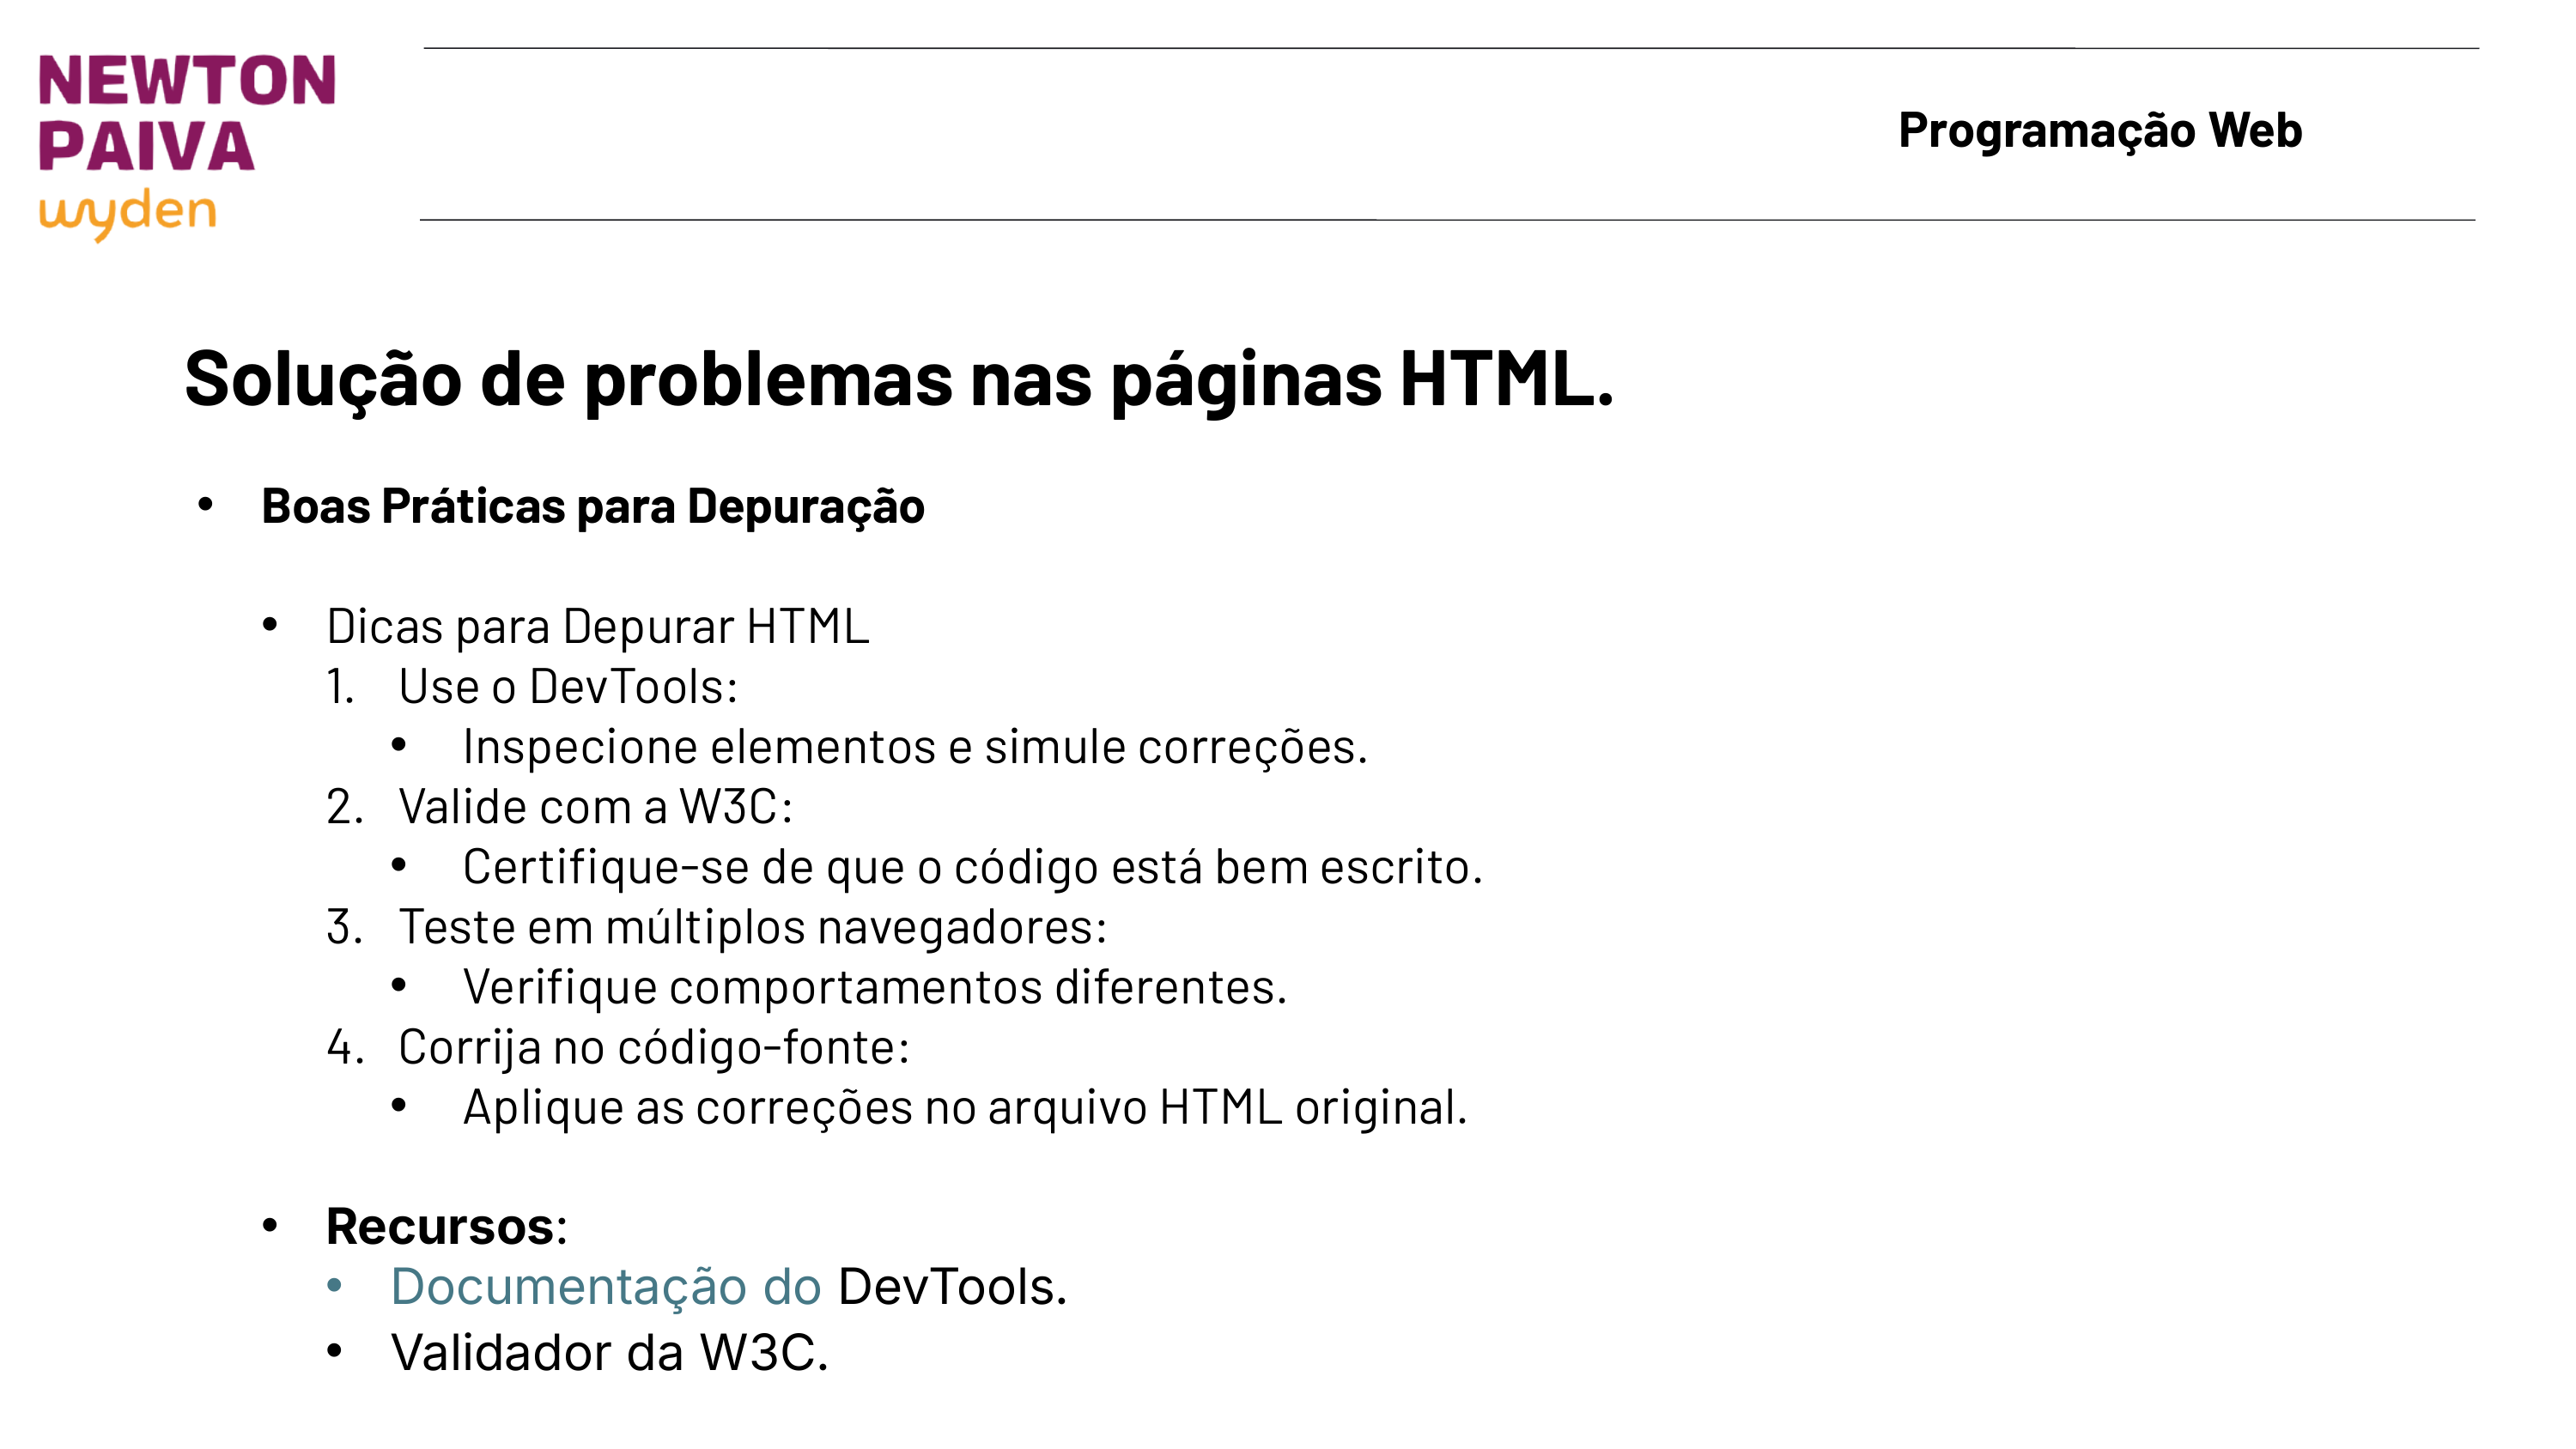

Solução de problemas nas páginas HTML.
Boas Práticas para Depuração

Dicas para Depurar HTML
Use o DevTools:
Inspecione elementos e simule correções.
Valide com a W3C:
Certifique-se de que o código está bem escrito.
Teste em múltiplos navegadores:
Verifique comportamentos diferentes.
Corrija no código-fonte:
Aplique as correções no arquivo HTML original.

Recursos:
Documentação do DevTools.
Validador da W3C.